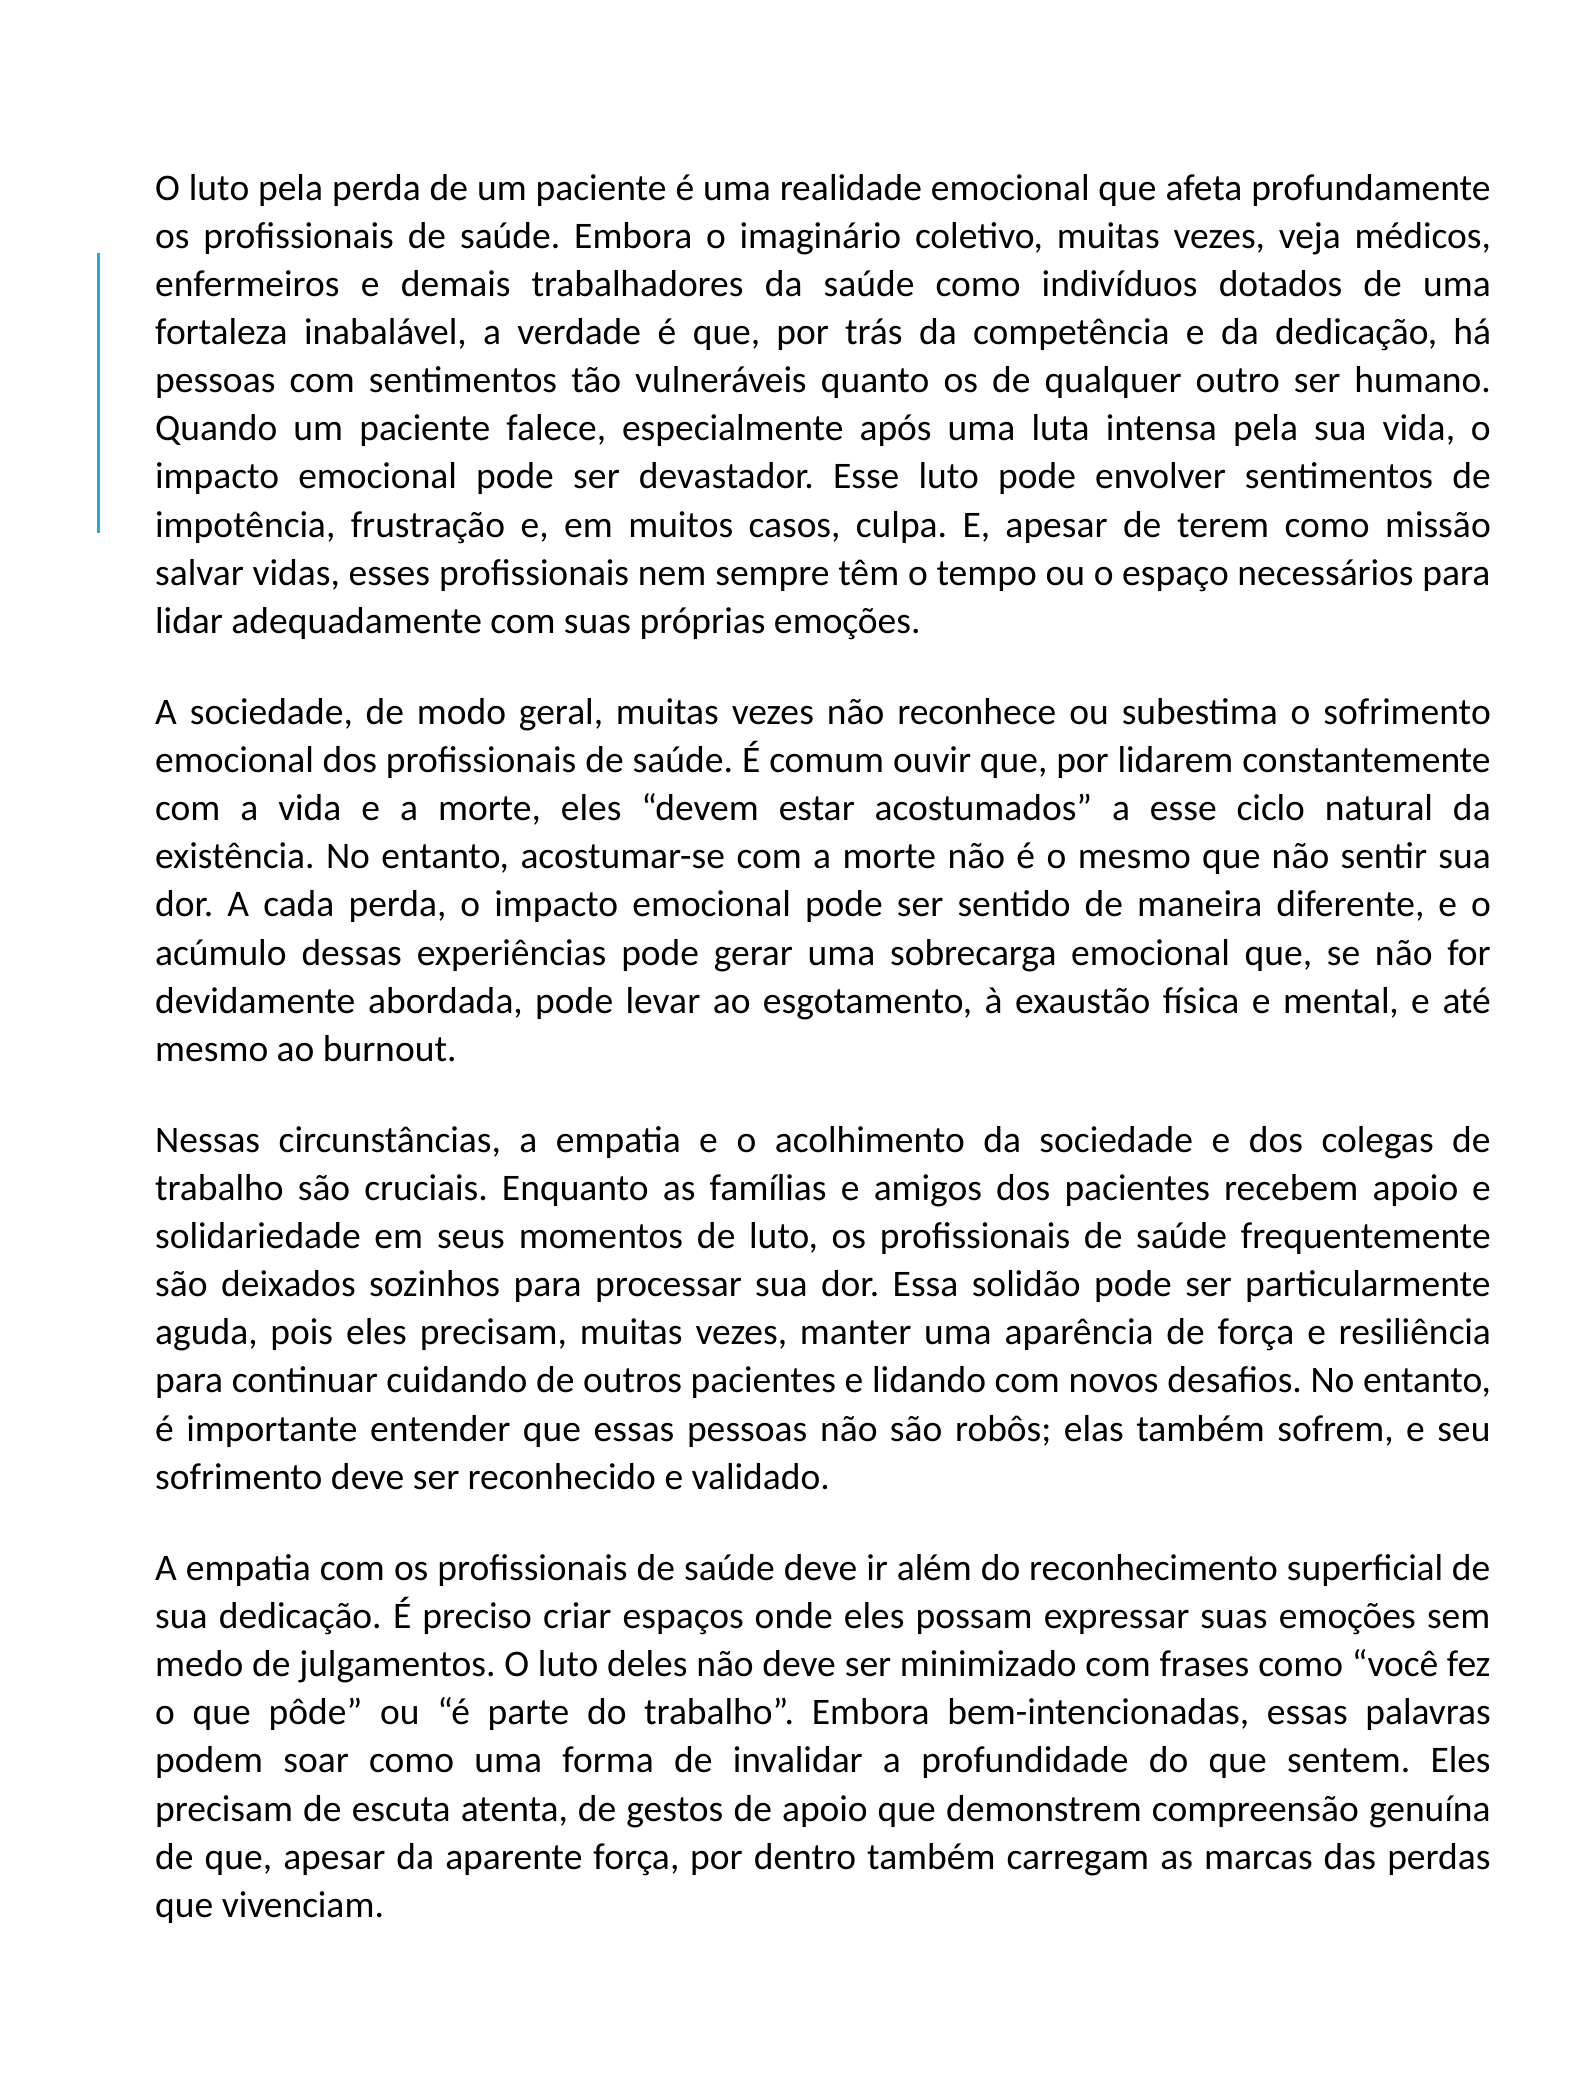

O luto pela perda de um paciente é uma realidade emocional que afeta profundamente os profissionais de saúde. Embora o imaginário coletivo, muitas vezes, veja médicos, enfermeiros e demais trabalhadores da saúde como indivíduos dotados de uma fortaleza inabalável, a verdade é que, por trás da competência e da dedicação, há pessoas com sentimentos tão vulneráveis quanto os de qualquer outro ser humano. Quando um paciente falece, especialmente após uma luta intensa pela sua vida, o impacto emocional pode ser devastador. Esse luto pode envolver sentimentos de impotência, frustração e, em muitos casos, culpa. E, apesar de terem como missão salvar vidas, esses profissionais nem sempre têm o tempo ou o espaço necessários para lidar adequadamente com suas próprias emoções.
A sociedade, de modo geral, muitas vezes não reconhece ou subestima o sofrimento emocional dos profissionais de saúde. É comum ouvir que, por lidarem constantemente com a vida e a morte, eles “devem estar acostumados” a esse ciclo natural da existência. No entanto, acostumar-se com a morte não é o mesmo que não sentir sua dor. A cada perda, o impacto emocional pode ser sentido de maneira diferente, e o acúmulo dessas experiências pode gerar uma sobrecarga emocional que, se não for devidamente abordada, pode levar ao esgotamento, à exaustão física e mental, e até mesmo ao burnout.
Nessas circunstâncias, a empatia e o acolhimento da sociedade e dos colegas de trabalho são cruciais. Enquanto as famílias e amigos dos pacientes recebem apoio e solidariedade em seus momentos de luto, os profissionais de saúde frequentemente são deixados sozinhos para processar sua dor. Essa solidão pode ser particularmente aguda, pois eles precisam, muitas vezes, manter uma aparência de força e resiliência para continuar cuidando de outros pacientes e lidando com novos desafios. No entanto, é importante entender que essas pessoas não são robôs; elas também sofrem, e seu sofrimento deve ser reconhecido e validado.
A empatia com os profissionais de saúde deve ir além do reconhecimento superficial de sua dedicação. É preciso criar espaços onde eles possam expressar suas emoções sem medo de julgamentos. O luto deles não deve ser minimizado com frases como “você fez o que pôde” ou “é parte do trabalho”. Embora bem-intencionadas, essas palavras podem soar como uma forma de invalidar a profundidade do que sentem. Eles precisam de escuta atenta, de gestos de apoio que demonstrem compreensão genuína de que, apesar da aparente força, por dentro também carregam as marcas das perdas que vivenciam.